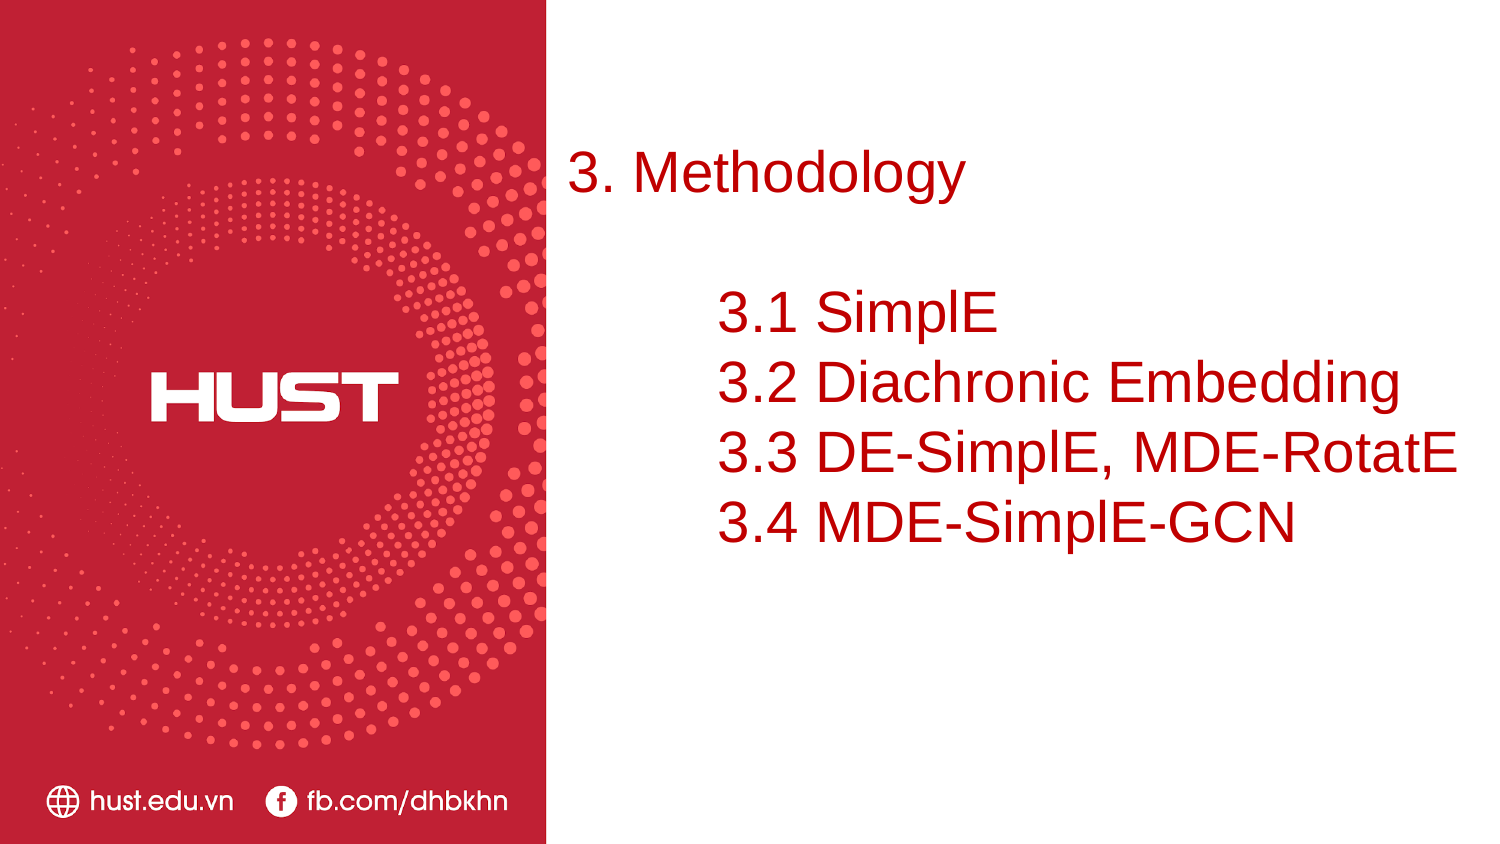

3. Methodology

	3.1 SimplE
	3.2 Diachronic Embedding
	3.3 DE-SimplE, MDE-RotatE
	3.4 MDE-SimplE-GCN